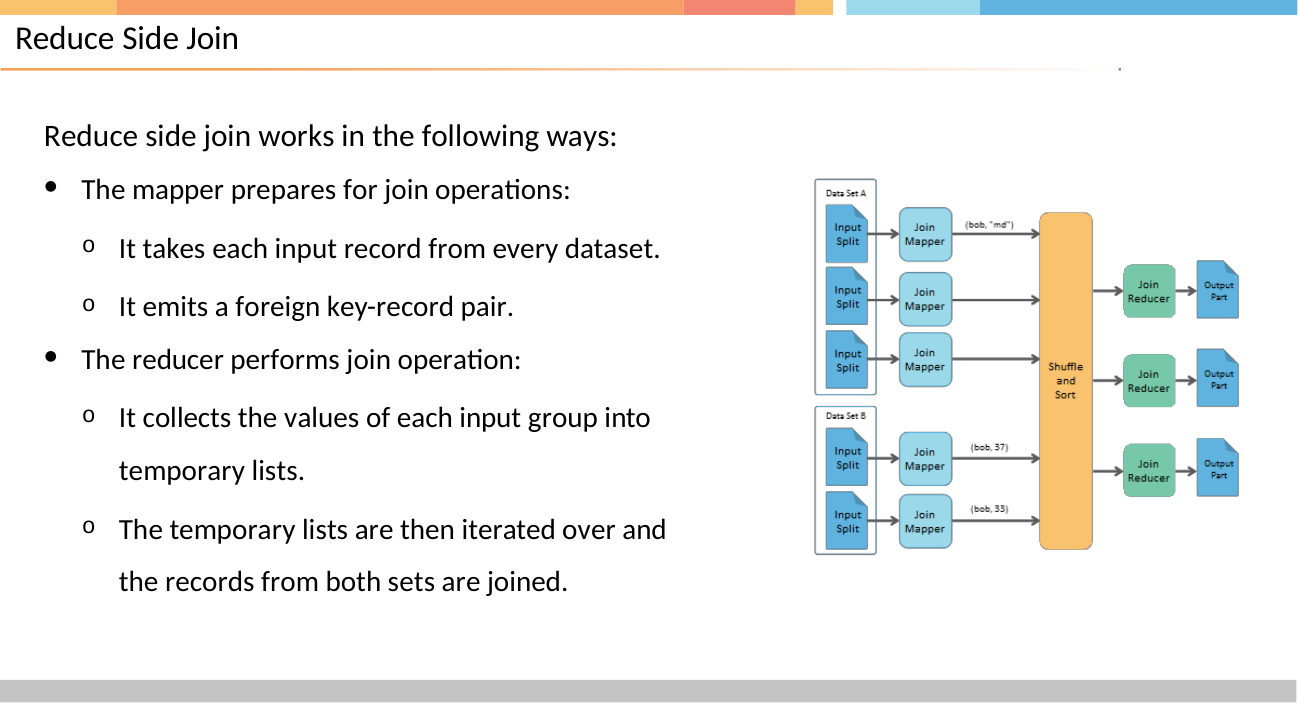

# Reduce Side Join

Reduce side join works in the following ways:
The mapper prepares for join operations:
It takes each input record from every dataset.
It emits a foreign key-record pair.
The reducer performs join operation:
It collects the values of each input group into
temporary lists.
The temporary lists are then iterated over and the records from both sets are joined.